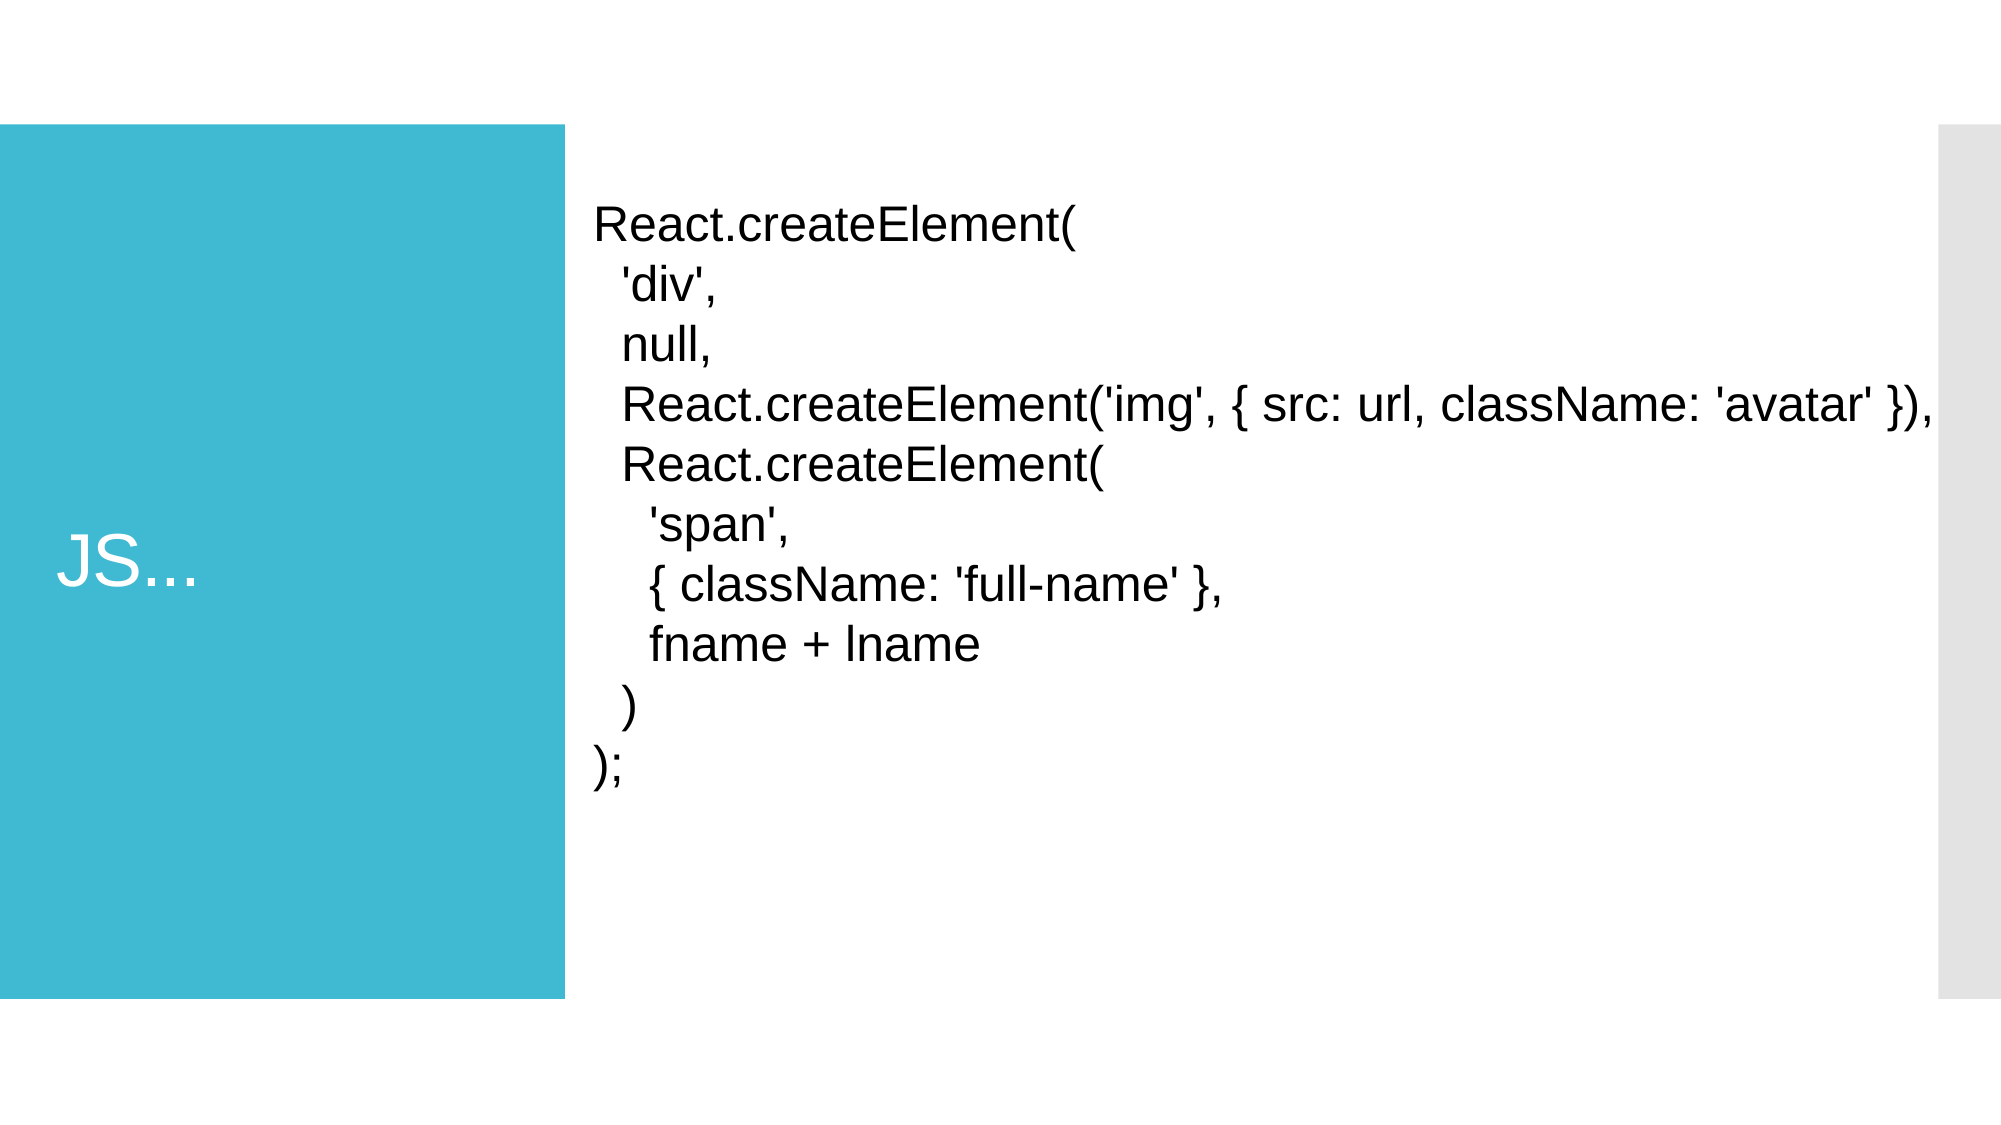

# JS...
React.createElement(
  'div',
  null,
  React.createElement('img', { src: url, className: 'avatar' }),
  React.createElement(
    'span',
    { className: 'full-name' },
    fname + lname
  )
);